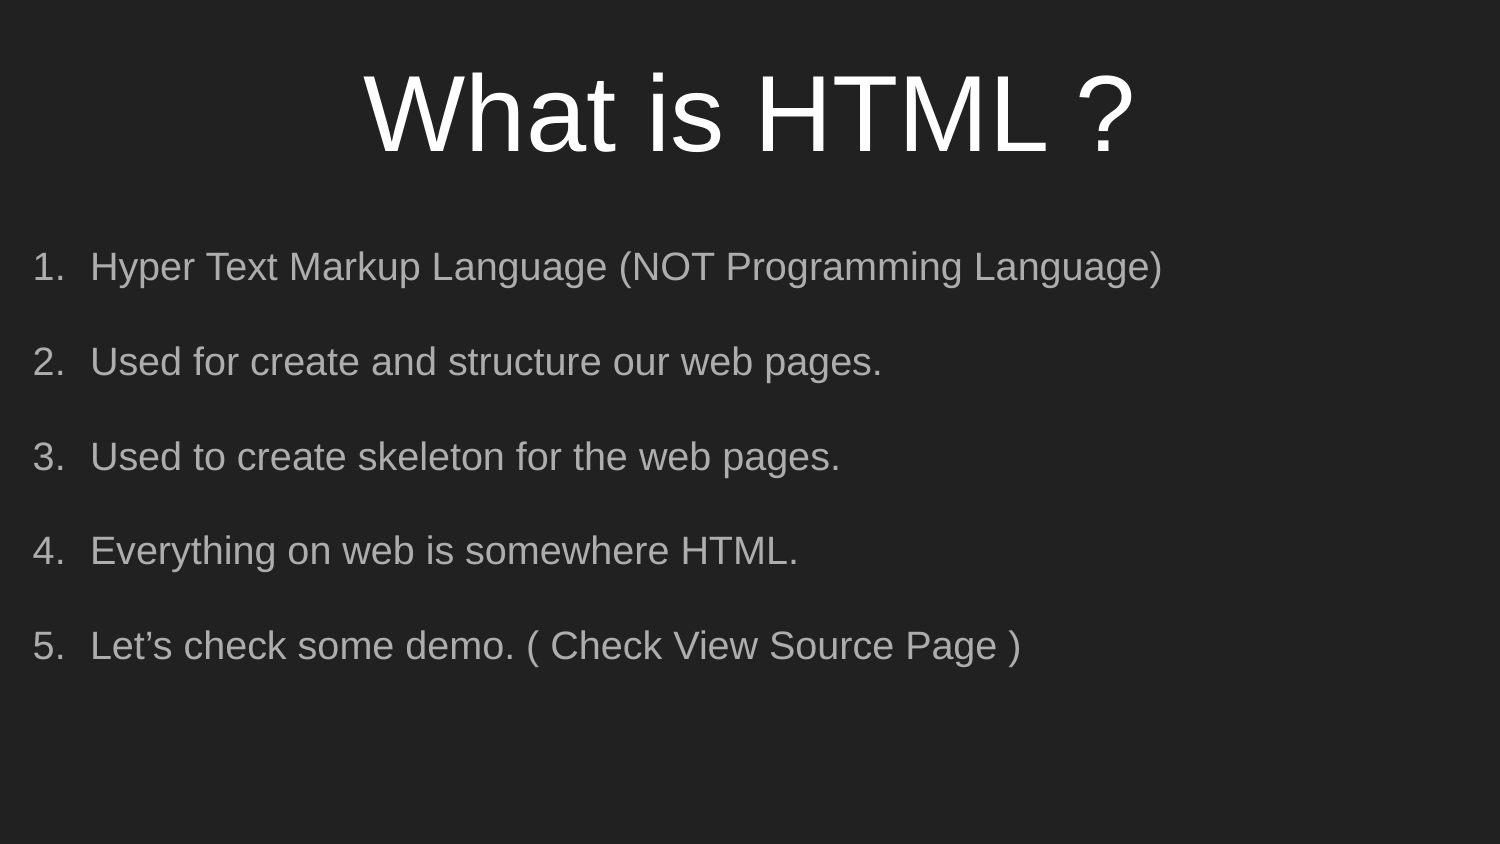

# What is HTML ?

Hyper Text Markup Language (NOT Programming Language)

Used for create and structure our web pages.

Used to create skeleton for the web pages.

Everything on web is somewhere HTML.

Let’s check some demo. ( Check View Source Page )